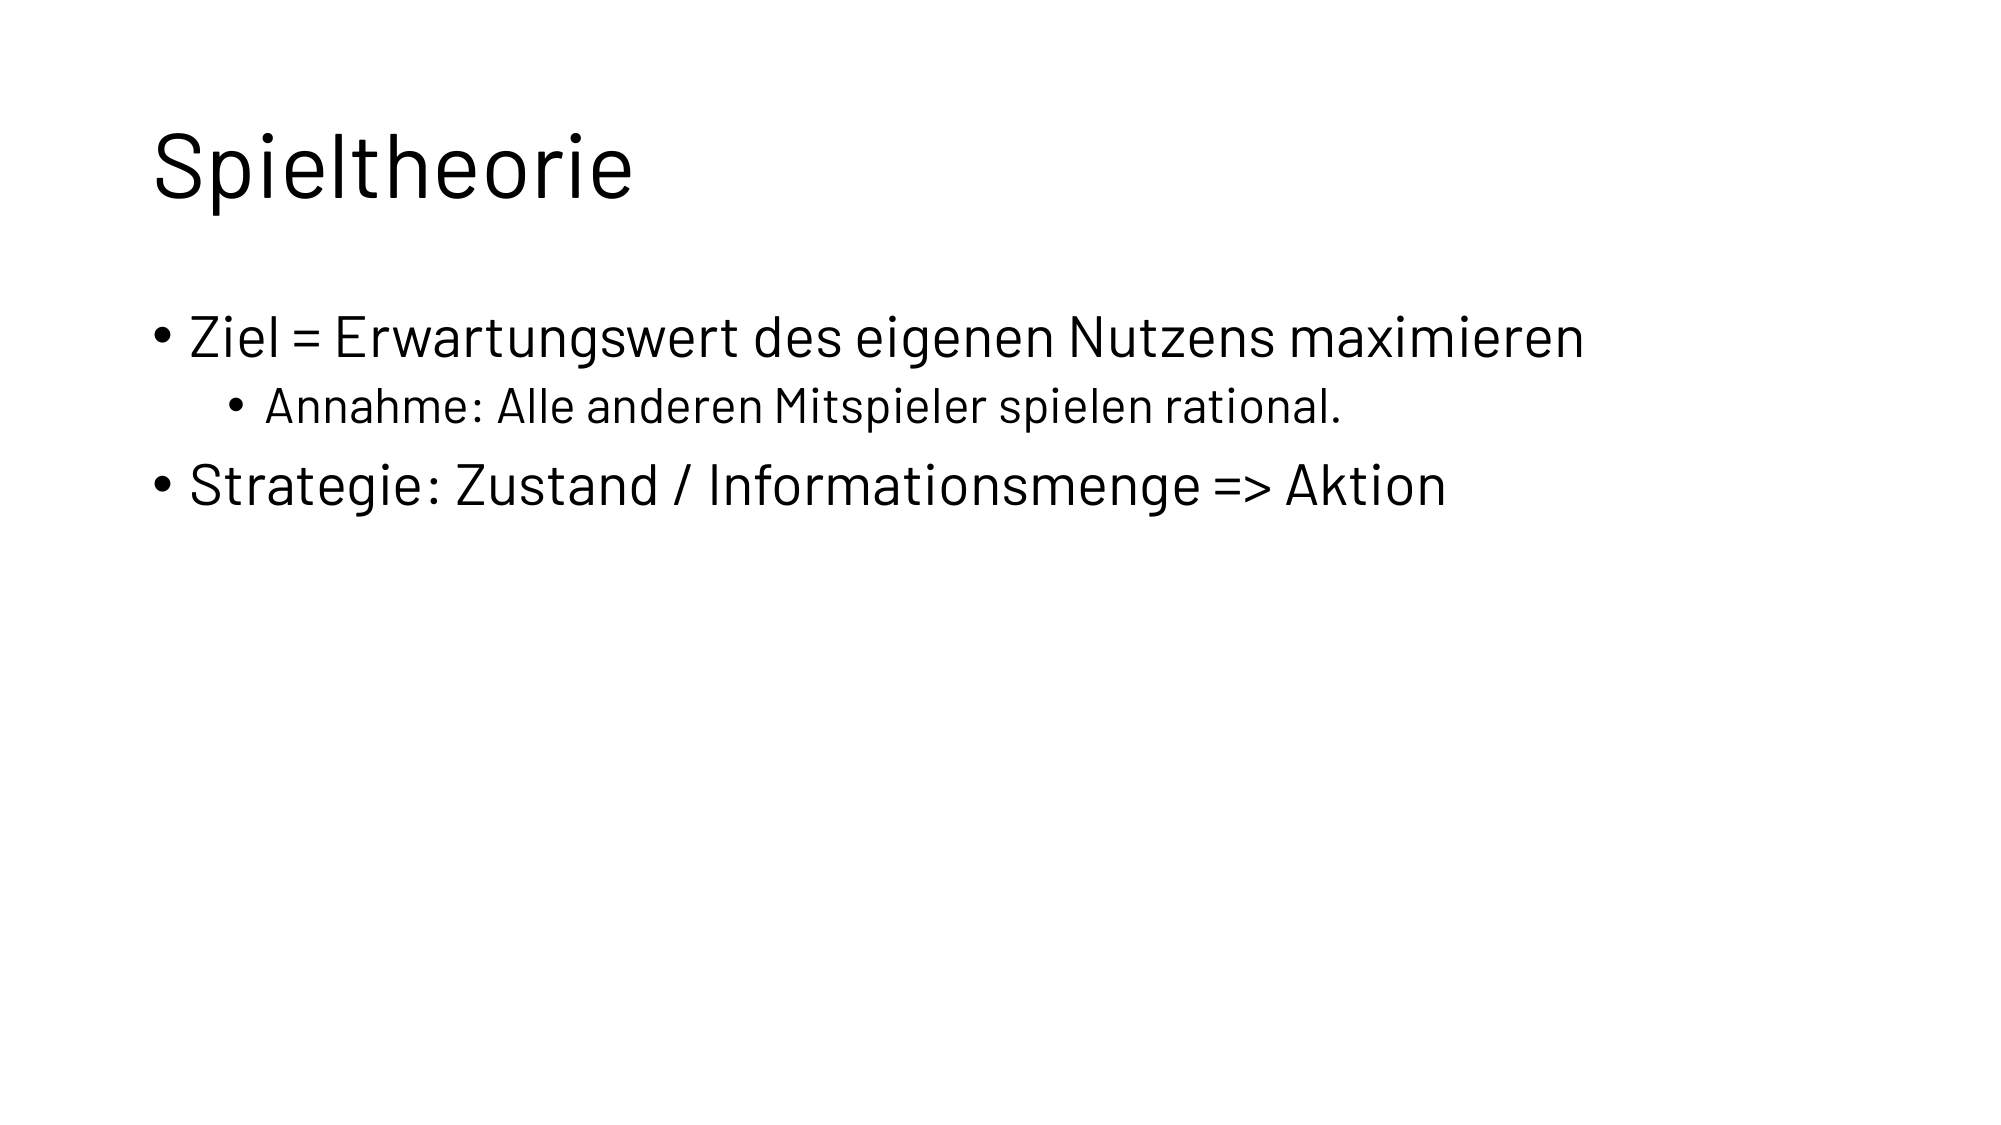

# Spieltheorie
Ziel = Erwartungswert des eigenen Nutzens maximieren
Annahme: Alle anderen Mitspieler spielen rational.
Strategie: Zustand / Informationsmenge => Aktion